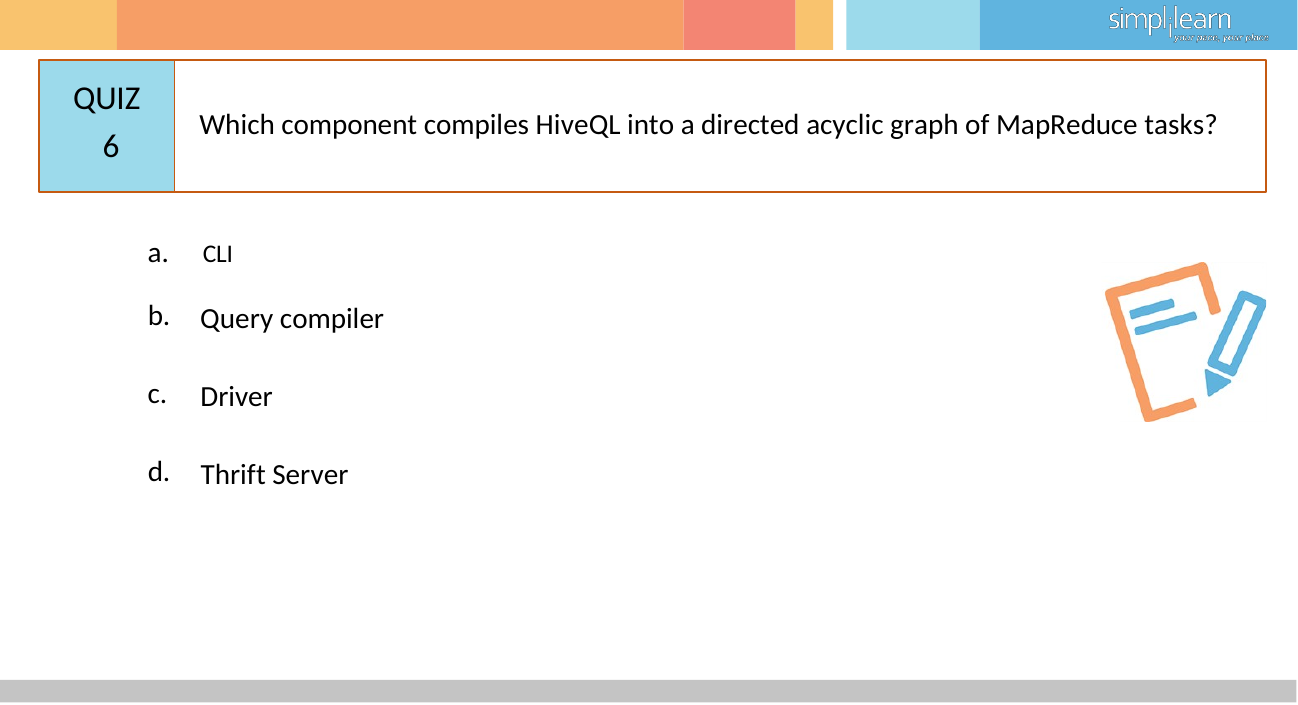

# QUIZ 6
Which component compiles HiveQL into a directed acyclic graph of MapReduce tasks?
a.	CLI

b.
Query compiler
c.
Driver
d.
Thrift Server